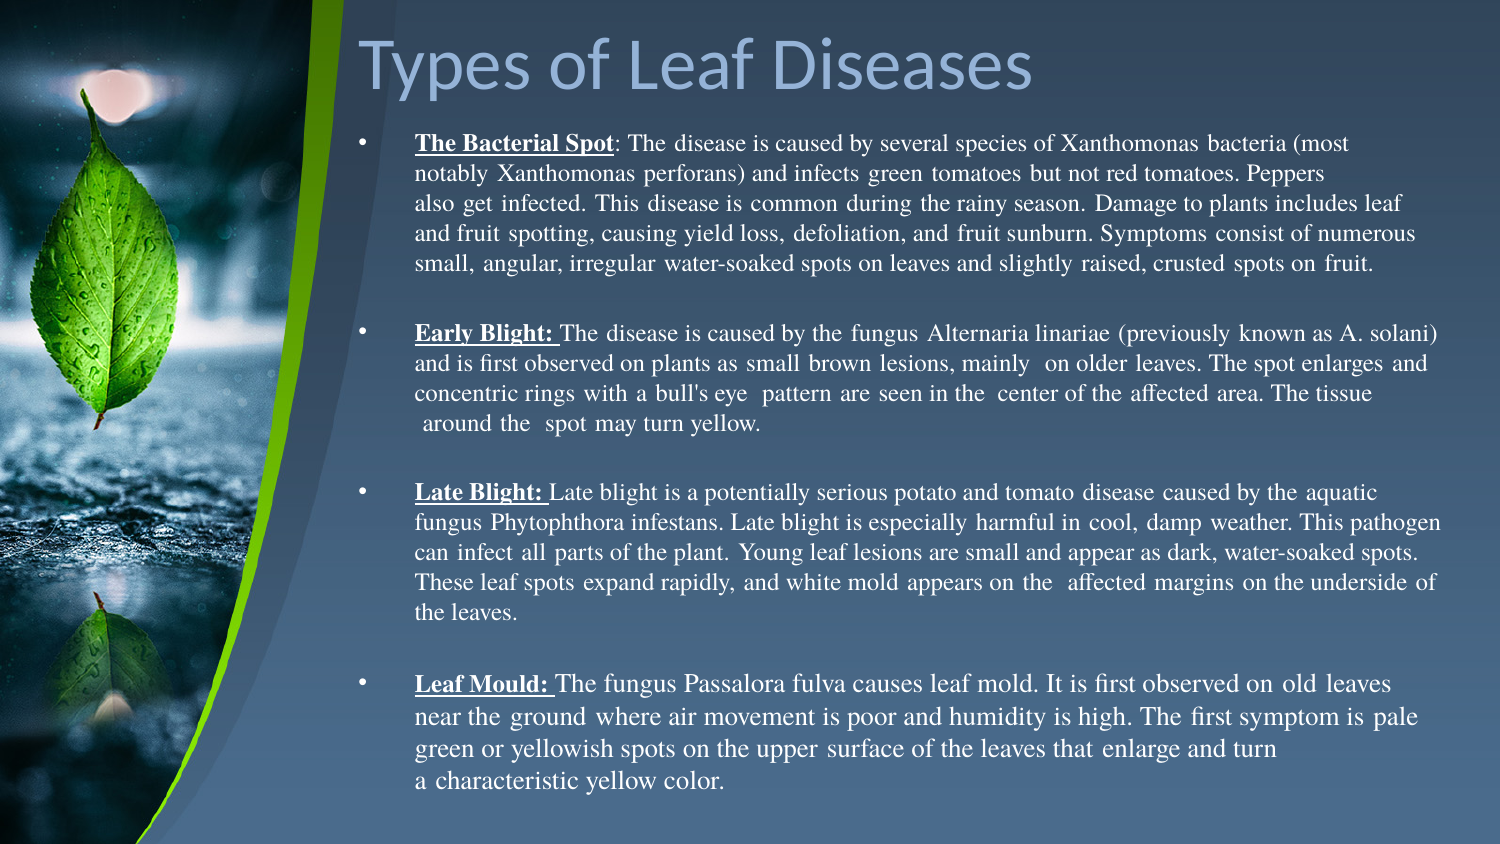

# Types of Leaf Diseases
The Bacterial Spot: The disease is caused by several species of Xanthomonas bacteria (most notably Xanthomonas perforans) and infects green tomatoes but not red tomatoes. Peppers also get infected. This disease is common during the rainy season. Damage to plants includes leaf and fruit spotting, causing yield loss, defoliation, and fruit sunburn. Symptoms consist of numerous small, angular, irregular water-soaked spots on leaves and slightly raised, crusted spots on fruit.

Early Blight: The disease is caused by the fungus Alternaria linariae (previously known as A. solani) and is first observed on plants as small brown lesions, mainly  on older leaves. The spot enlarges and concentric rings with a bull's eye  pattern are seen in the  center of the affected area. The tissue  around the  spot may turn yellow.

Late Blight: Late blight is a potentially serious potato and tomato disease caused by the aquatic fungus Phytophthora infestans. Late blight is especially harmful in cool, damp weather. This pathogen can infect all parts of the plant. Young leaf lesions are small and appear as dark, water-soaked spots. These leaf spots expand rapidly, and white mold appears on the  affected margins on the underside of the leaves.

Leaf Mould: The fungus Passalora fulva causes leaf mold. It is first observed on old leaves near the ground where air movement is poor and humidity is high. The first symptom is pale green or yellowish spots on the upper surface of the leaves that enlarge and turn a characteristic yellow color.